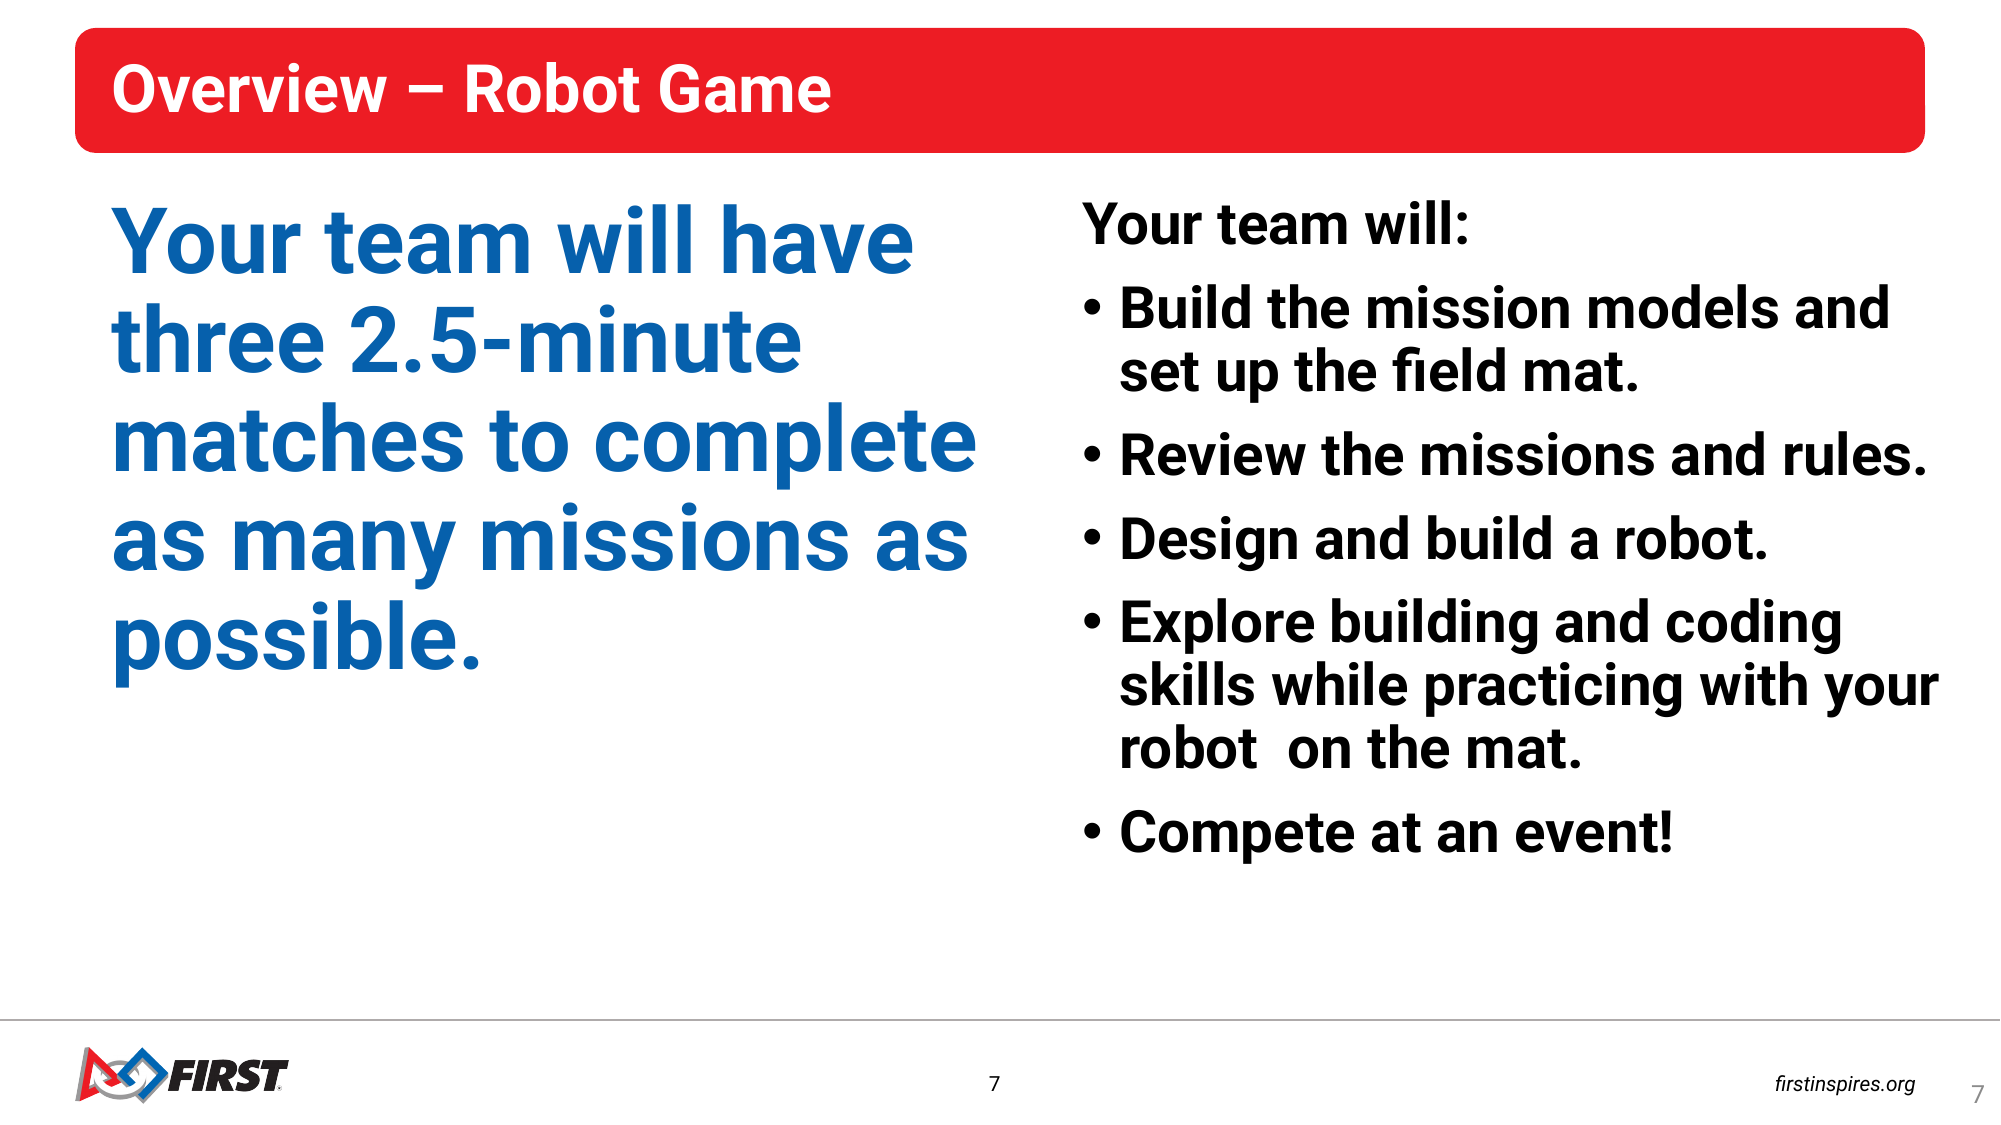

Overview – Robot Game
Your team will have three 2.5-minute matches to complete as many missions as possible.
Your team will:
Build the mission models and set up the field mat.
Review the missions and rules.
Design and build a robot.
Explore building and coding skills while practicing with your robot  on the mat.
Compete at an event!
7